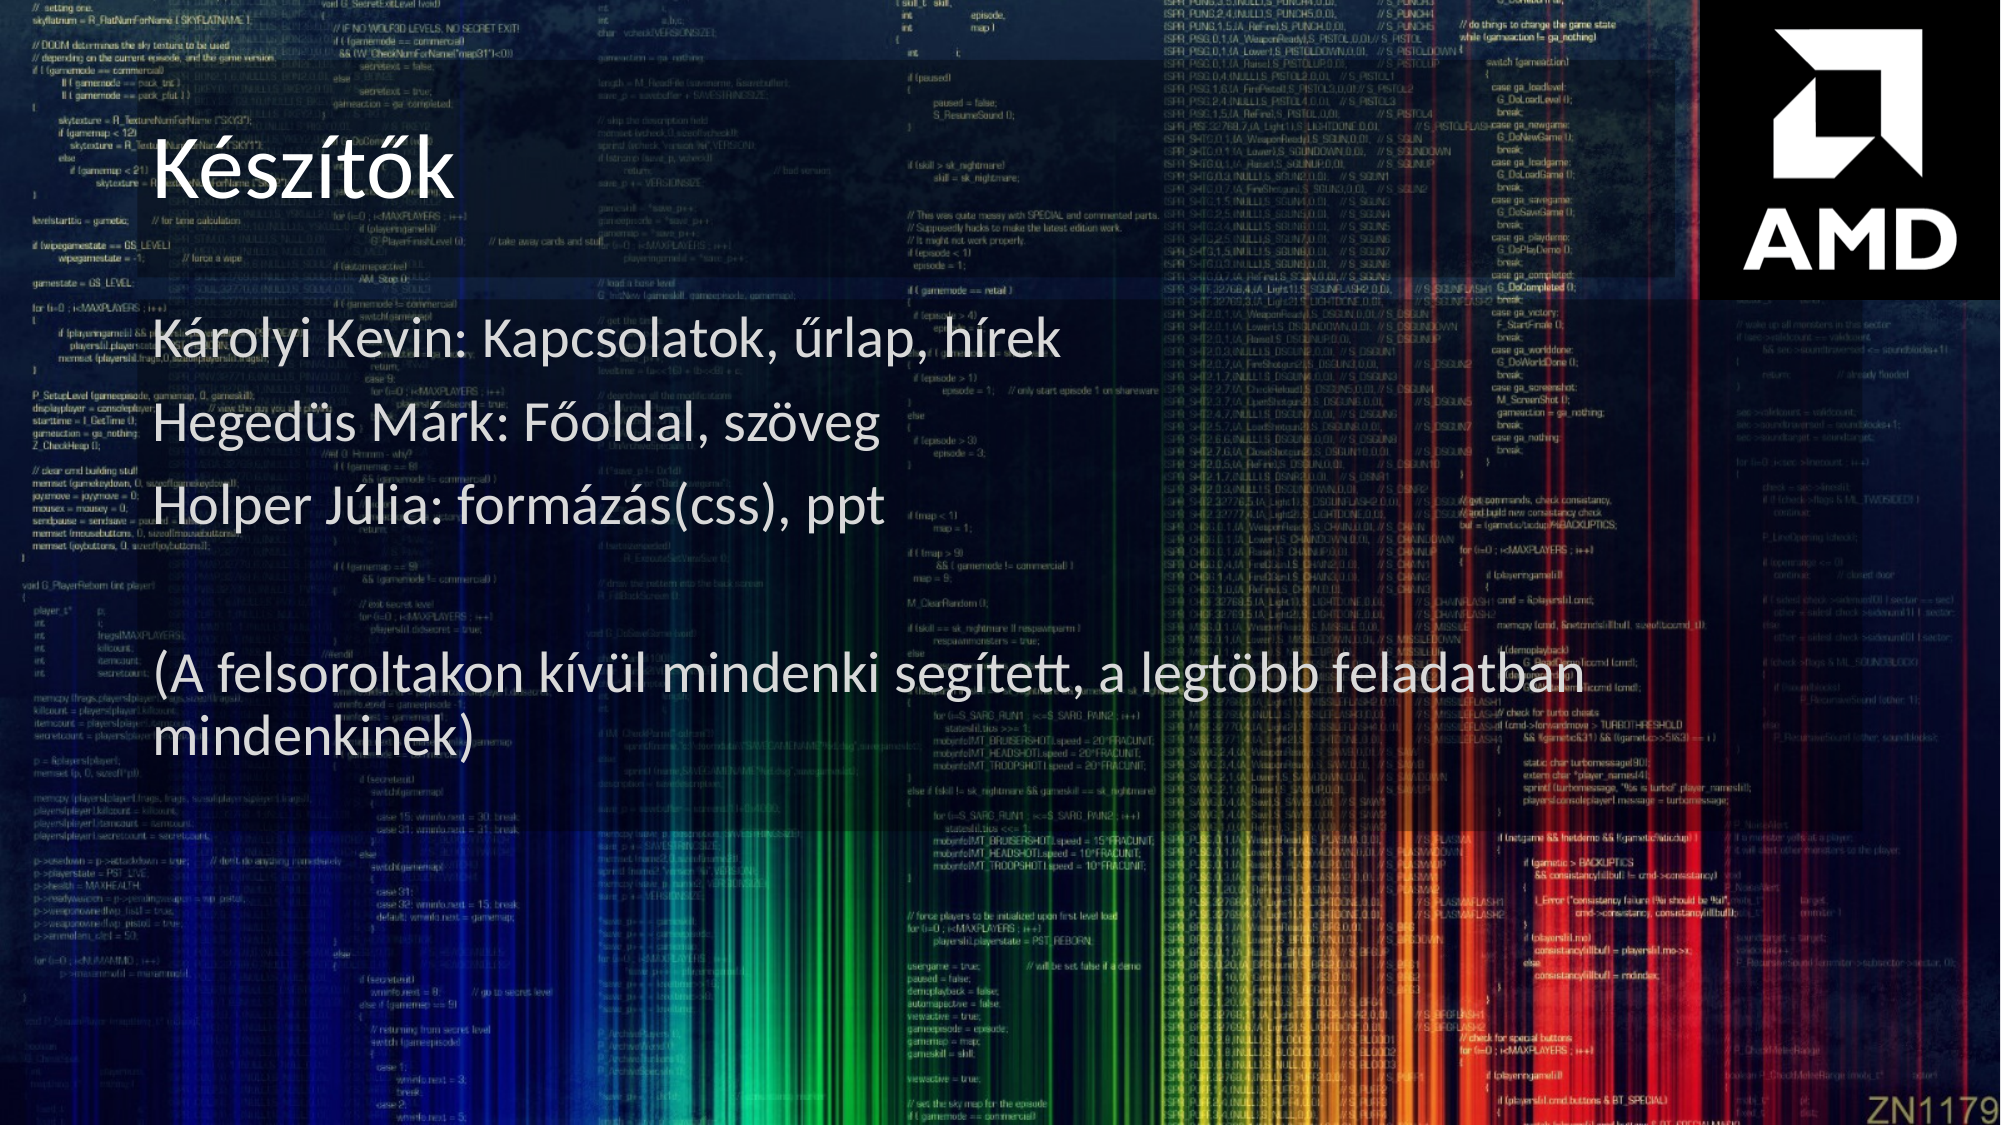

# Készítők
Károlyi Kevin: Kapcsolatok, űrlap, hírek
Hegedüs Márk: Főoldal, szöveg
Holper Júlia: formázás(css), ppt

(A felsoroltakon kívül mindenki segített, a legtöbb feladatban mindenkinek)